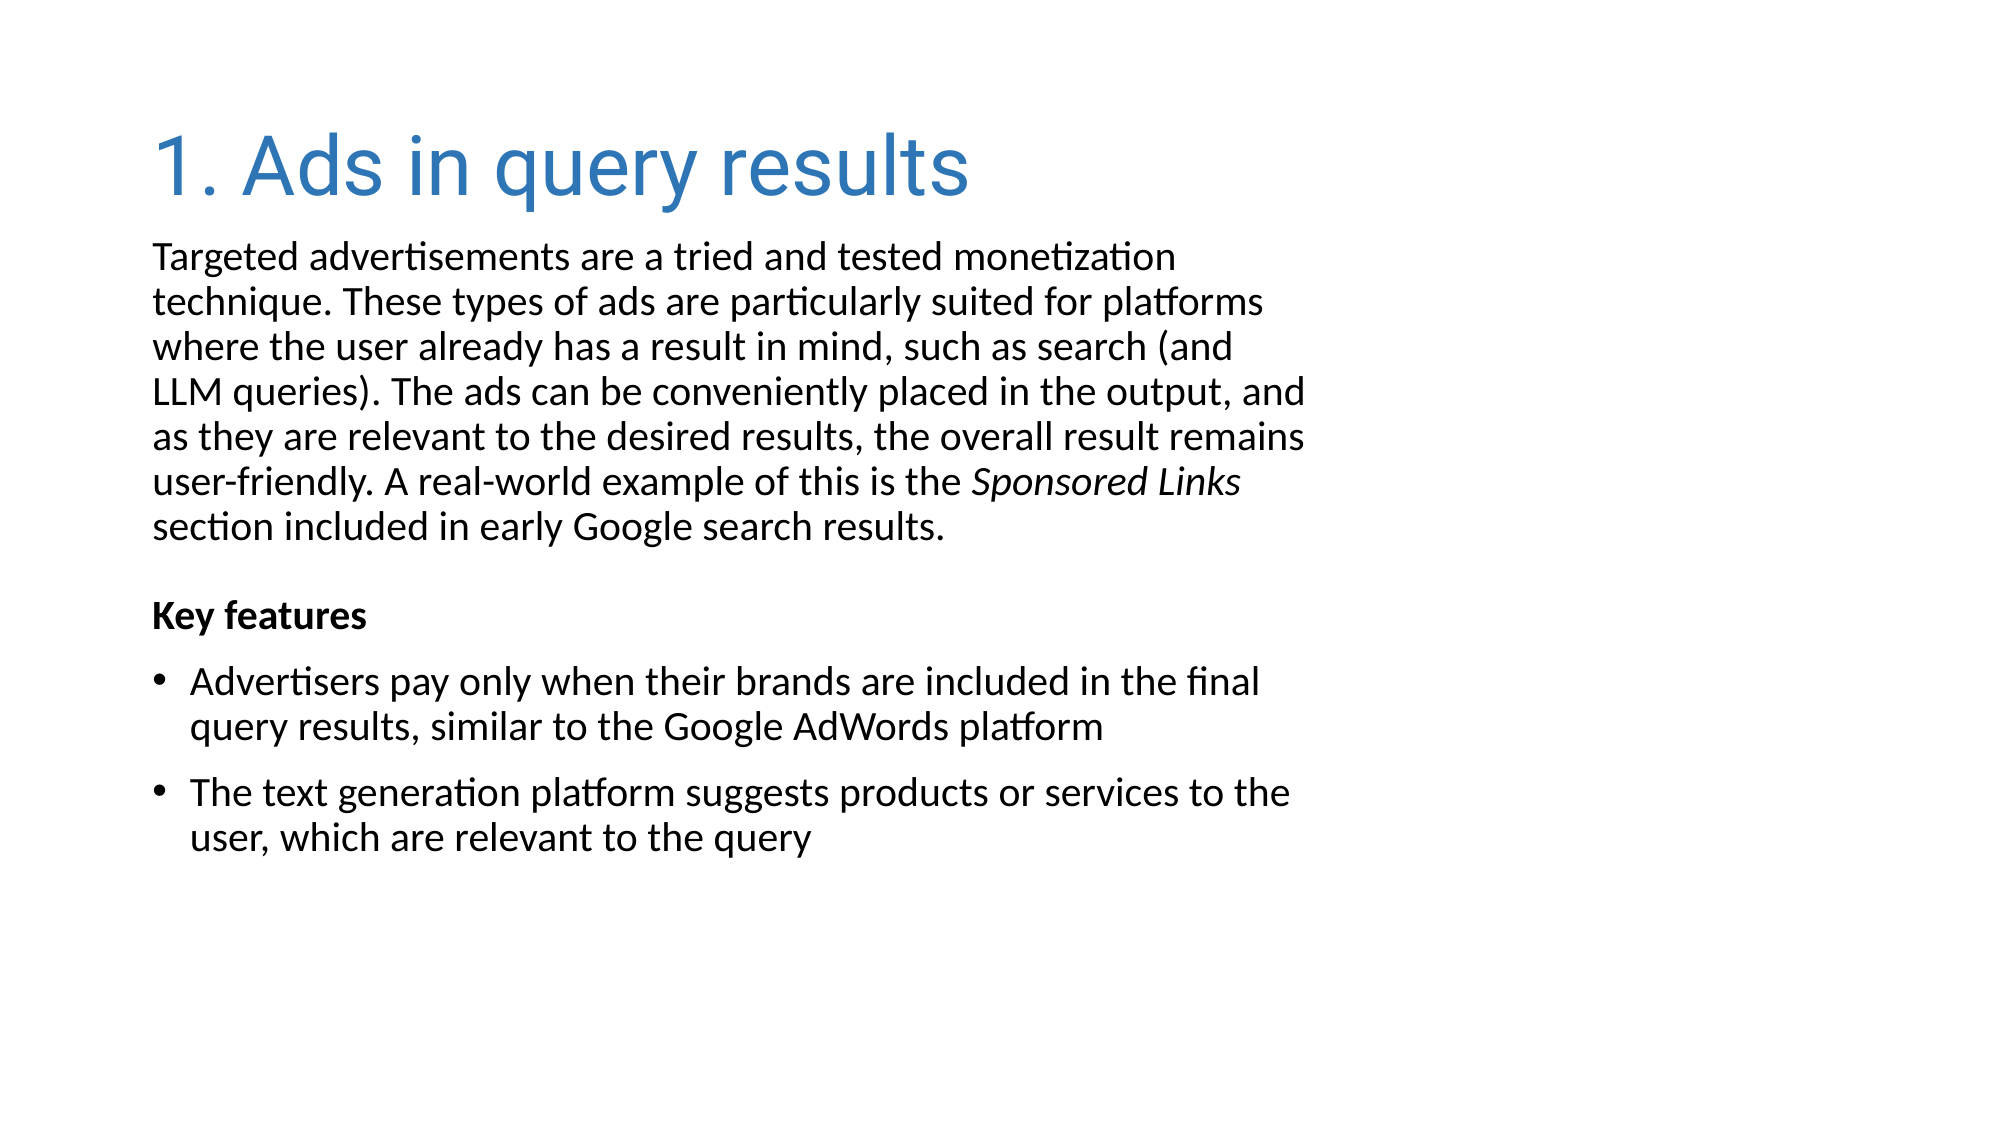

# 1. Ads in query results
Targeted advertisements are a tried and tested monetization technique. These types of ads are particularly suited for platforms where the user already has a result in mind, such as search (and LLM queries). The ads can be conveniently placed in the output, and as they are relevant to the desired results, the overall result remains user-friendly. A real-world example of this is the Sponsored Links section included in early Google search results.

Key features
Advertisers pay only when their brands are included in the final query results, similar to the Google AdWords platform
The text generation platform suggests products or services to the user, which are relevant to the query